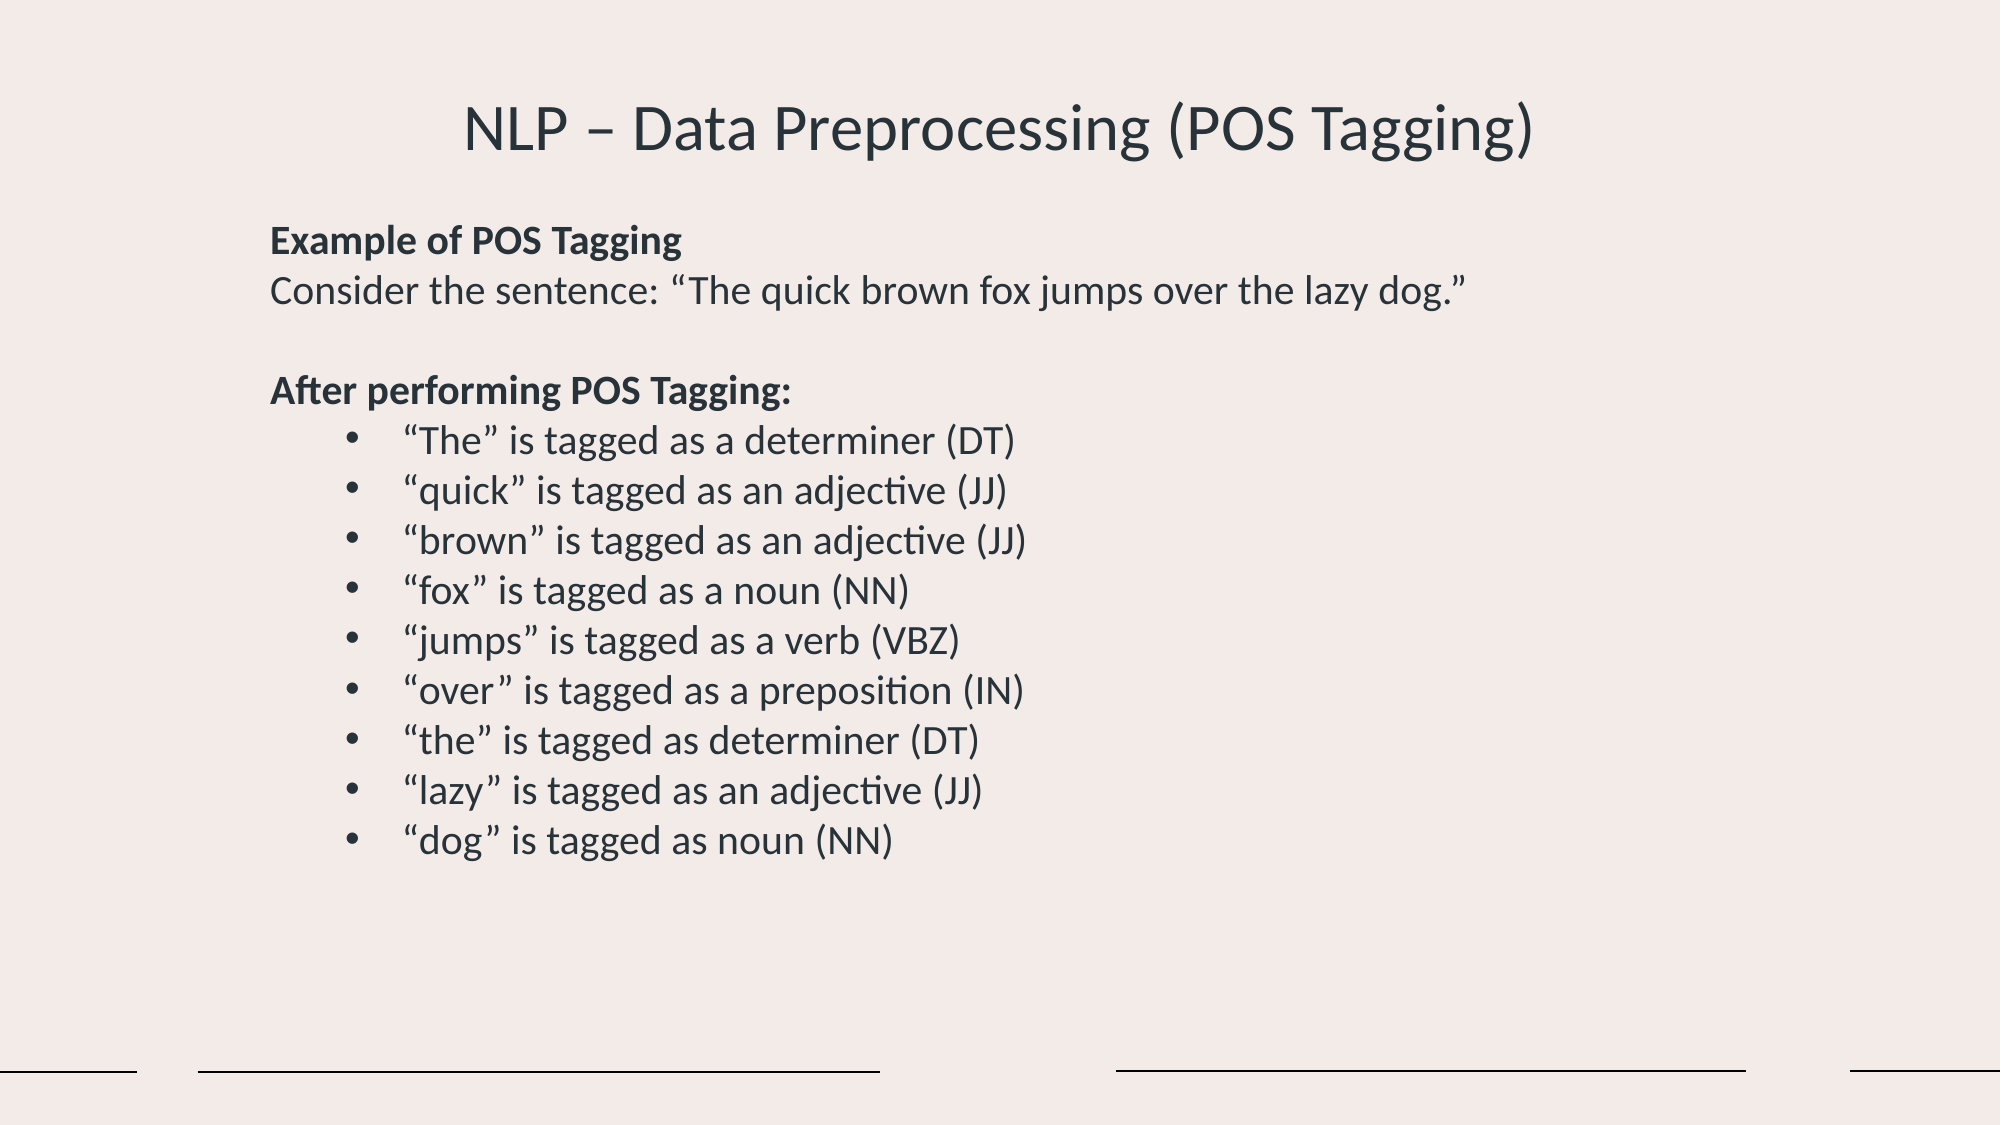

NLP – Data Preprocessing (POS Tagging)
Example of POS Tagging
Consider the sentence: “The quick brown fox jumps over the lazy dog.”

After performing POS Tagging:
“The” is tagged as a determiner (DT)
“quick” is tagged as an adjective (JJ)
“brown” is tagged as an adjective (JJ)
“fox” is tagged as a noun (NN)
“jumps” is tagged as a verb (VBZ)
“over” is tagged as a preposition (IN)
“the” is tagged as determiner (DT)
“lazy” is tagged as an adjective (JJ)
“dog” is tagged as noun (NN)